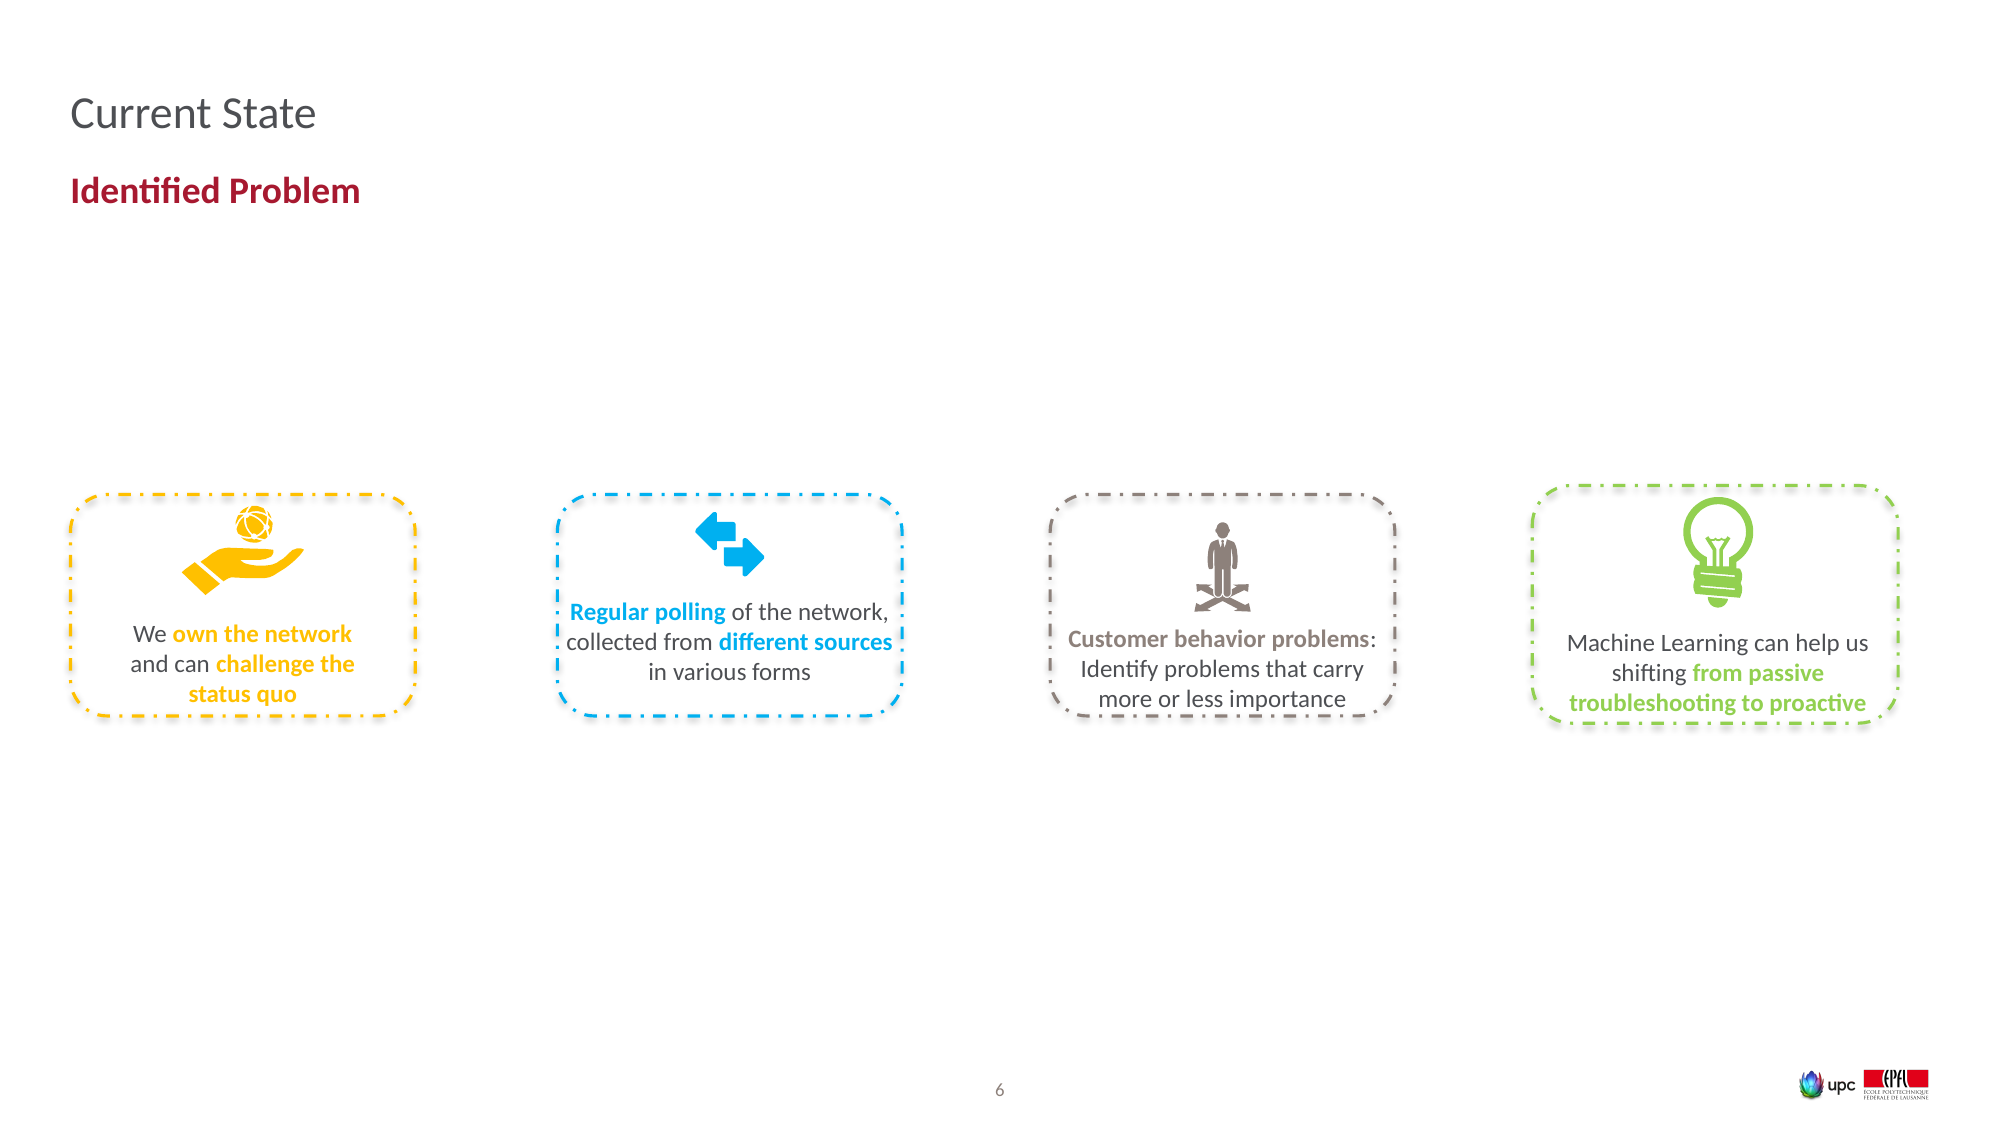

# Current State
Identified Problem

Machine Learning can help us shifting from passive troubleshooting to proactive

We own the network and can challenge the status quo

Regular polling of the network, collected from different sources in various forms

Customer behavior problems:
Identify problems that carry more or less importance